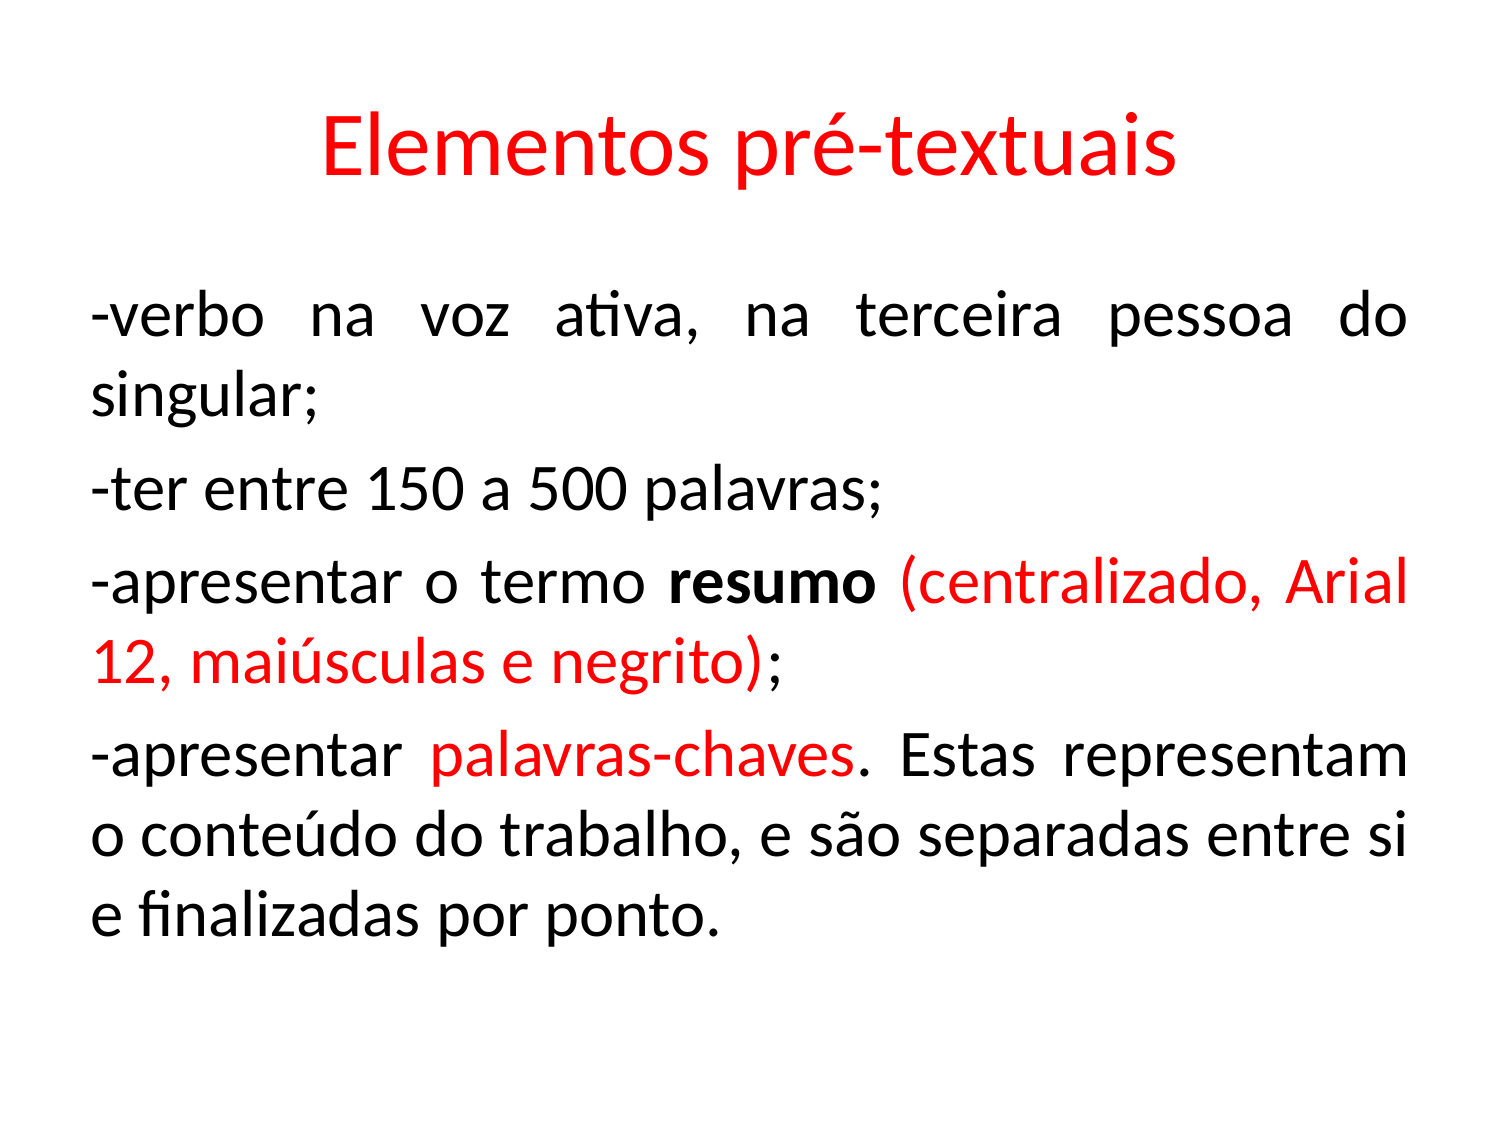

# Elementos pré-textuais
-verbo na voz ativa, na terceira pessoa do singular;
-ter entre 150 a 500 palavras;
-apresentar o termo resumo (centralizado, Arial 12, maiúsculas e negrito);
-apresentar palavras-chaves. Estas representam o conteúdo do trabalho, e são separadas entre si e finalizadas por ponto.